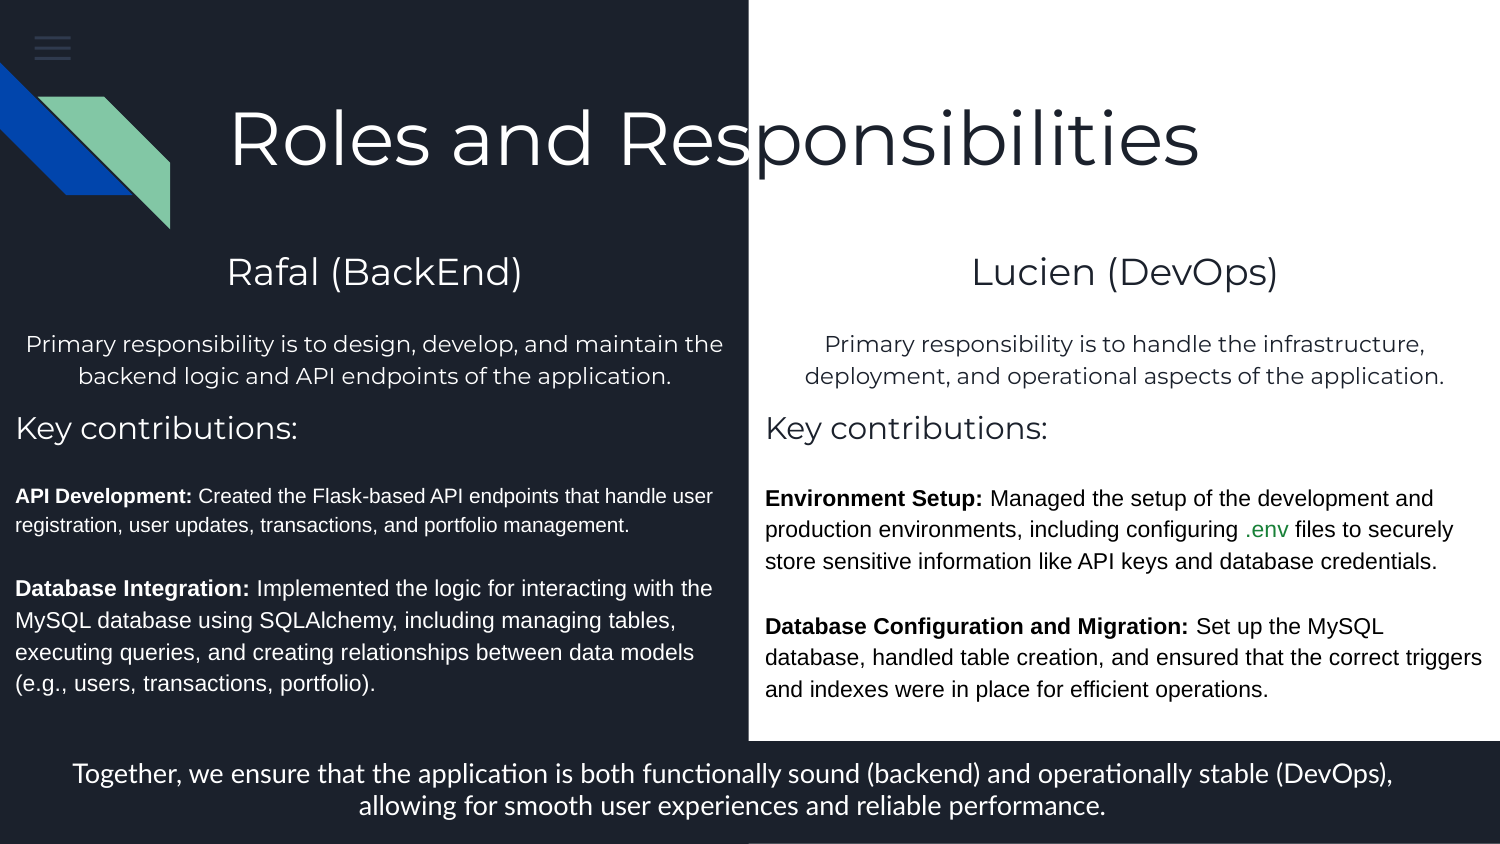

Roles and Responsibilities
Lucien (DevOps)
Primary responsibility is to handle the infrastructure, deployment, and operational aspects of the application.
# Rafal (BackEnd)
Primary responsibility is to design, develop, and maintain the backend logic and API endpoints of the application.
Key contributions:
API Development: Created the Flask-based API endpoints that handle user registration, user updates, transactions, and portfolio management.
Database Integration: Implemented the logic for interacting with the MySQL database using SQLAlchemy, including managing tables, executing queries, and creating relationships between data models (e.g., users, transactions, portfolio).

Key contributions:
Environment Setup: Managed the setup of the development and production environments, including configuring .env files to securely store sensitive information like API keys and database credentials.
Database Configuration and Migration: Set up the MySQL database, handled table creation, and ensured that the correct triggers and indexes were in place for efficient operations.

Together, we ensure that the application is both functionally sound (backend) and operationally stable (DevOps), allowing for smooth user experiences and reliable performance.